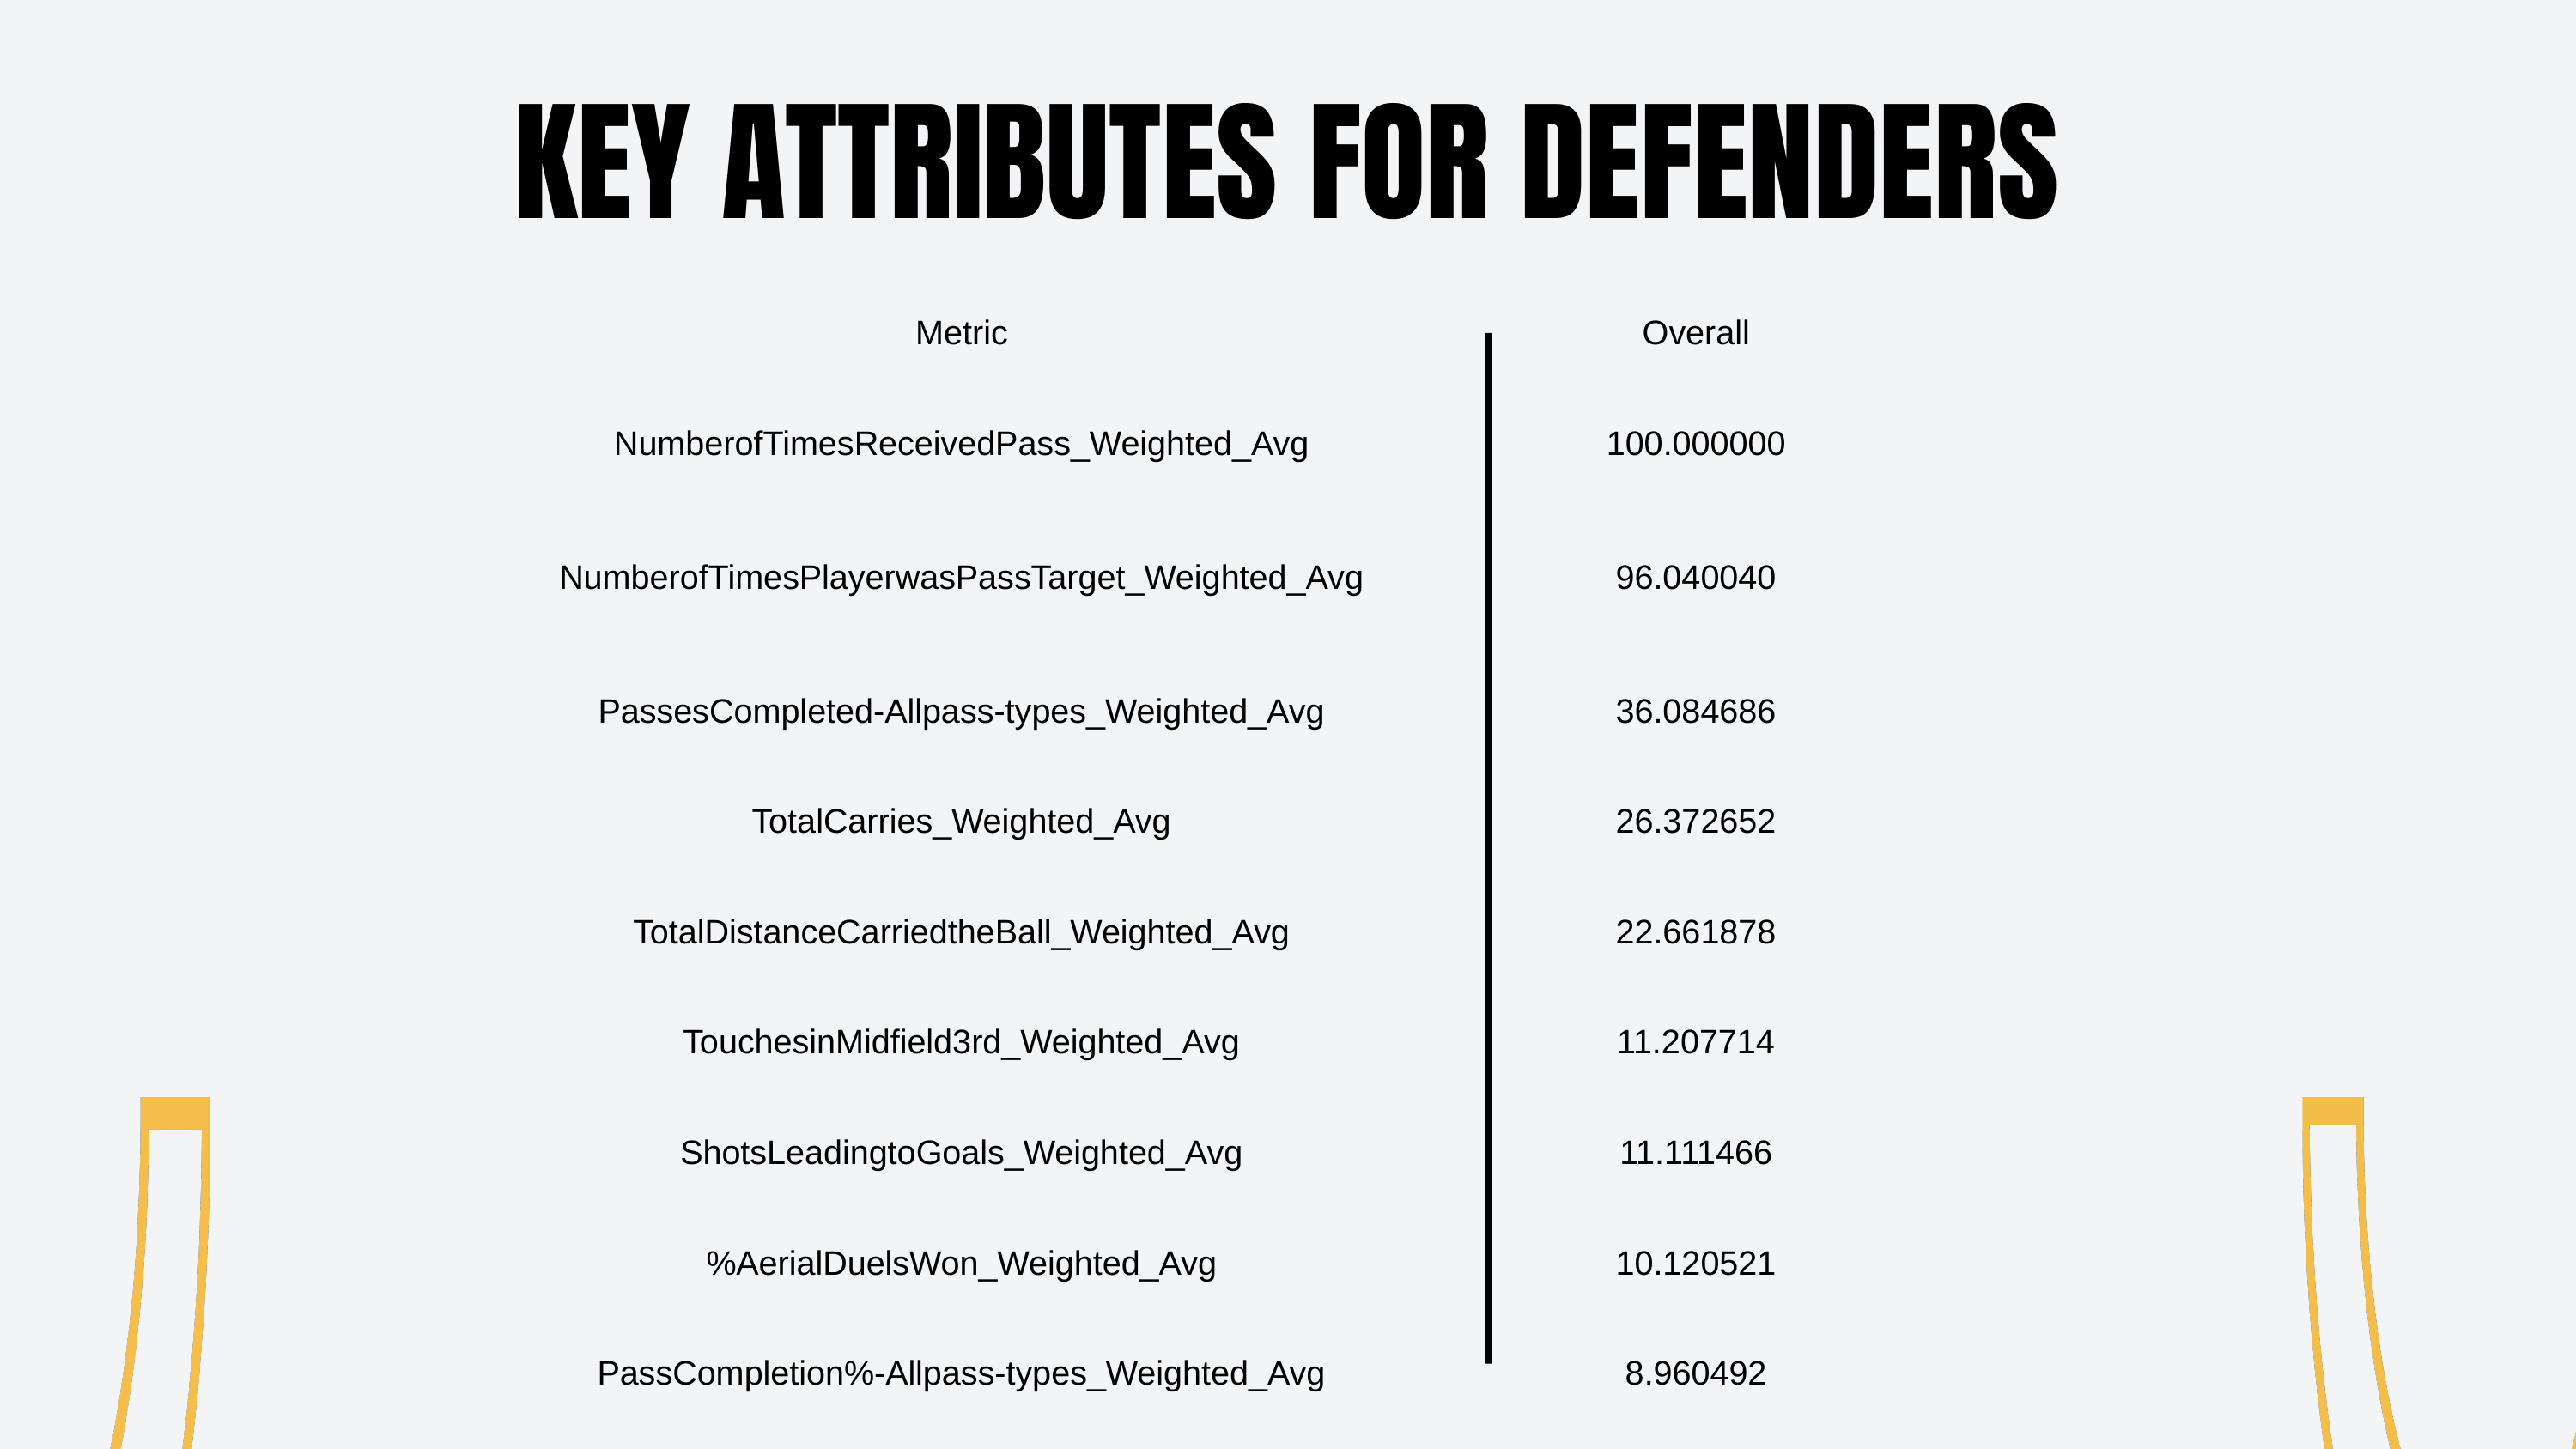

KEY ATTRIBUTES FOR DEFENDERS
| Metric | Overall |
| --- | --- |
| NumberofTimesReceivedPass\_Weighted\_Avg | 100.000000 |
| NumberofTimesPlayerwasPassTarget\_Weighted\_Avg | 96.040040 |
| PassesCompleted-Allpass-types\_Weighted\_Avg | 36.084686 |
| TotalCarries\_Weighted\_Avg | 26.372652 |
| TotalDistanceCarriedtheBall\_Weighted\_Avg | 22.661878 |
| TouchesinMidfield3rd\_Weighted\_Avg | 11.207714 |
| ShotsLeadingtoGoals\_Weighted\_Avg | 11.111466 |
| %AerialDuelsWon\_Weighted\_Avg | 10.120521 |
| PassCompletion%-Allpass-types\_Weighted\_Avg | 8.960492 |